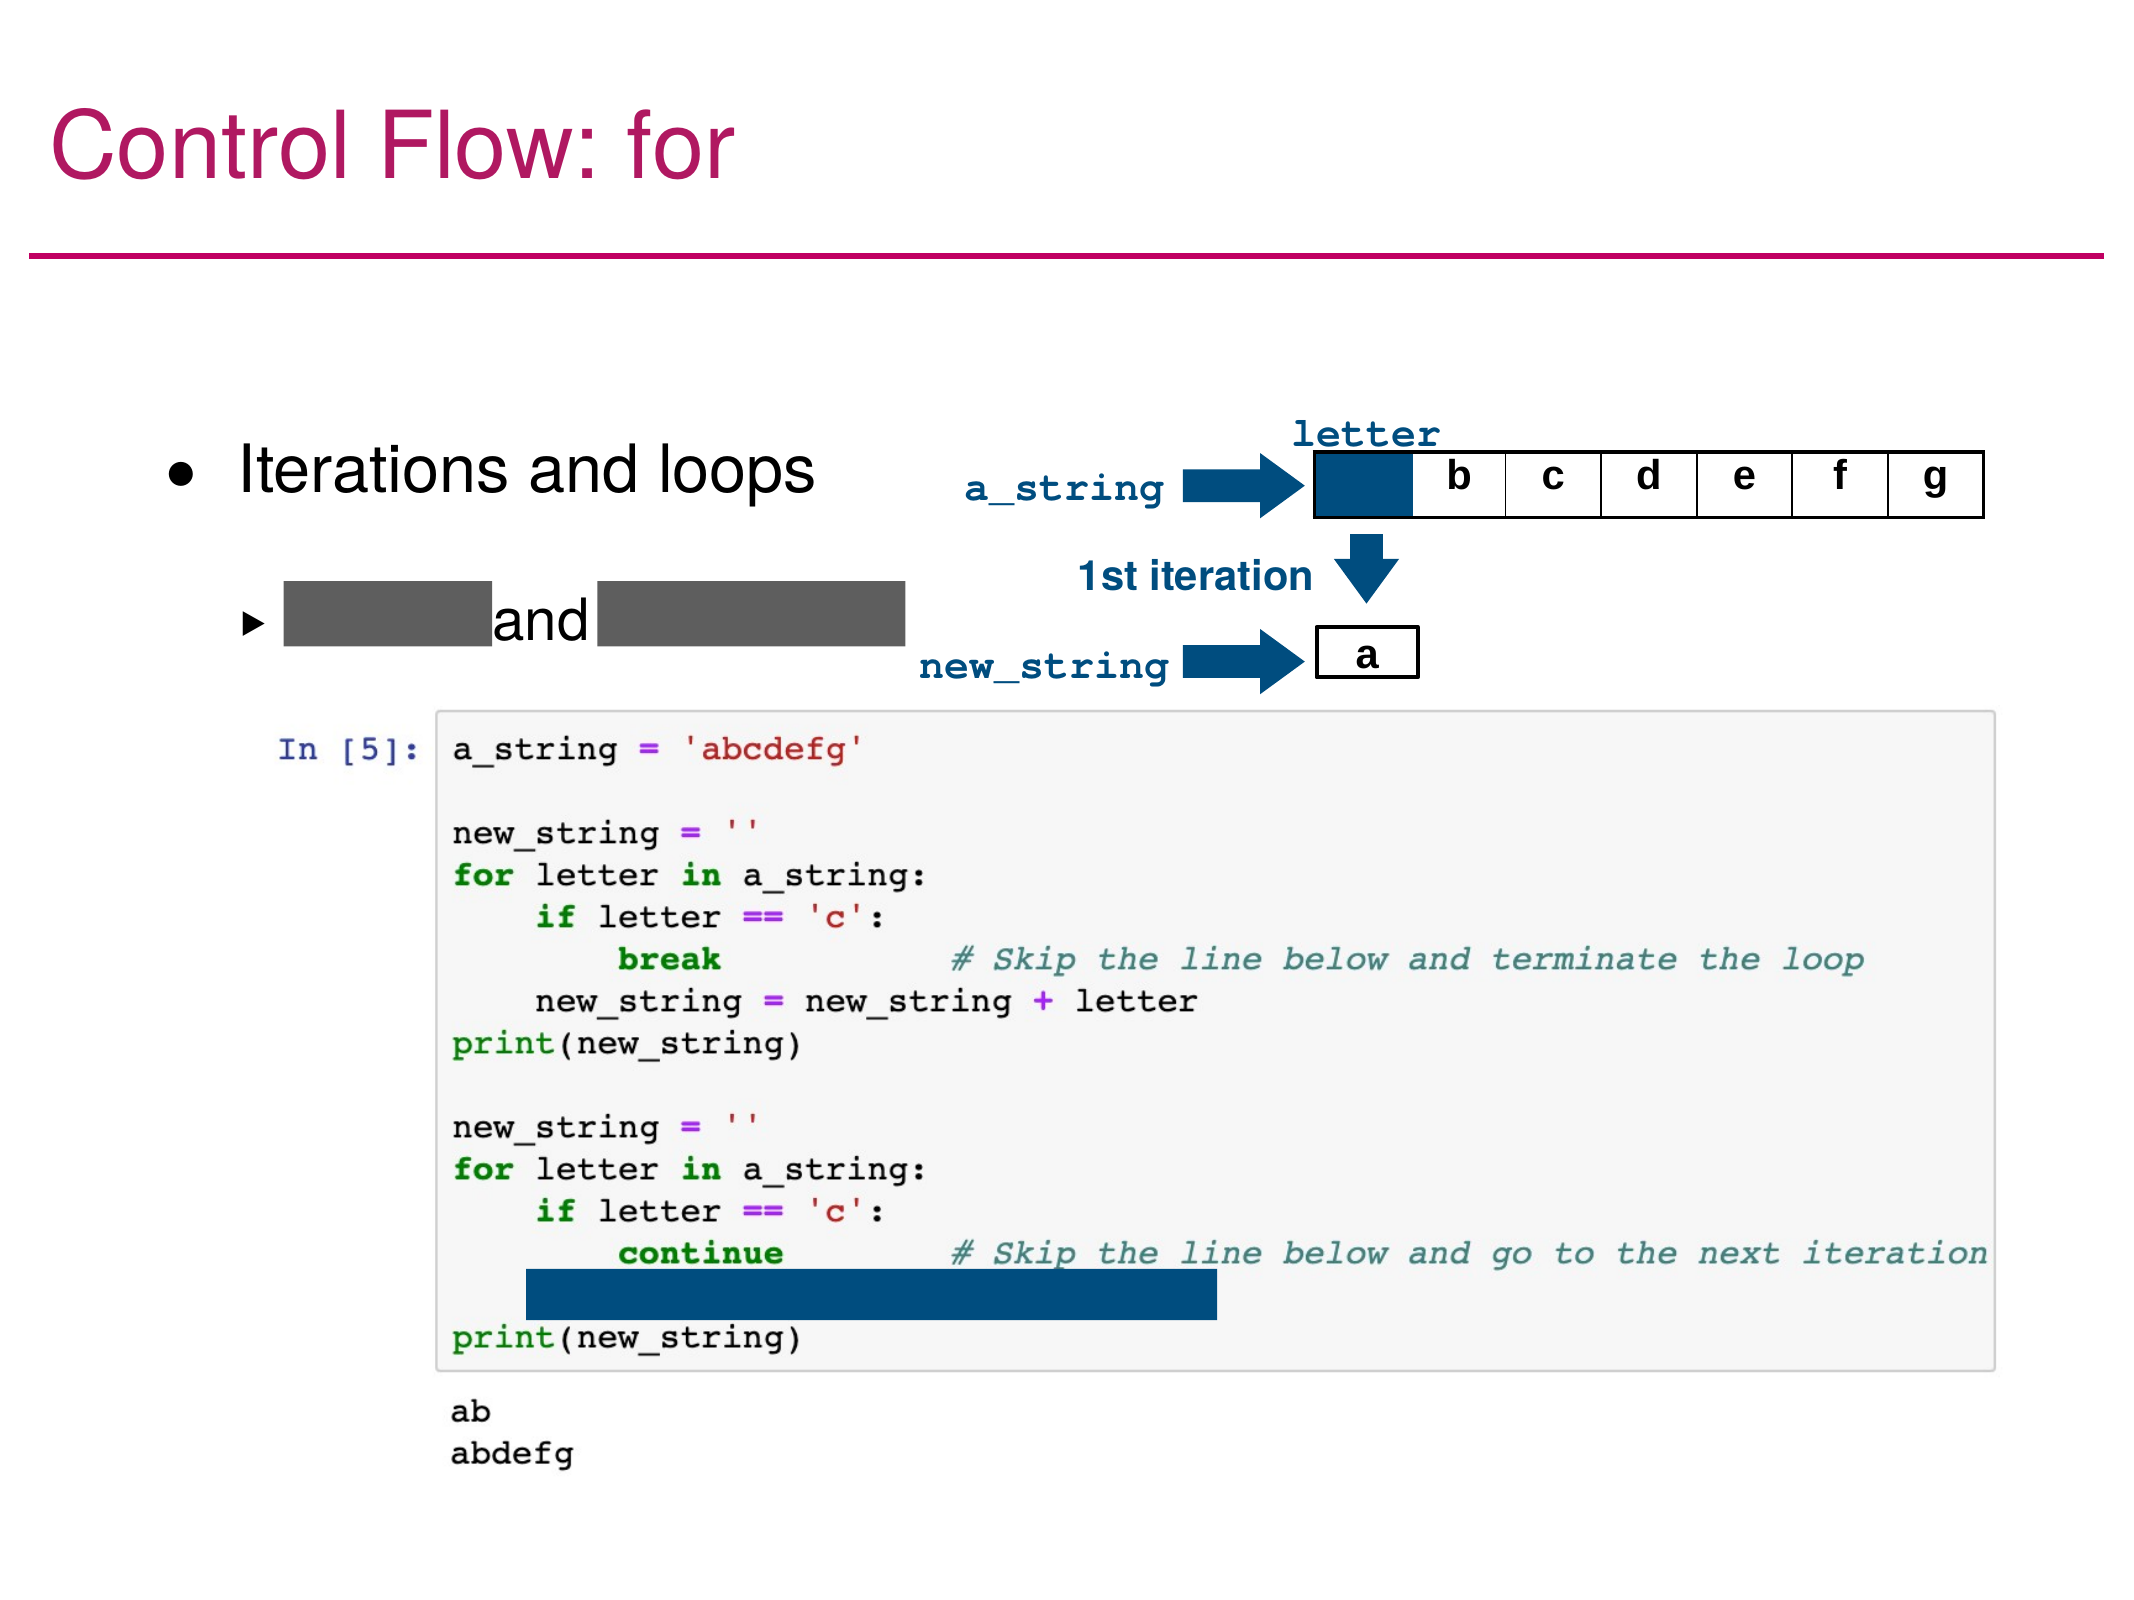

# Control Flow: for

letter
Iterations and loops
|  | b | c | d | e | f | g |
| --- | --- | --- | --- | --- | --- | --- |

a
a_string

1st iteration
‣
break

continue

and
a

new_string